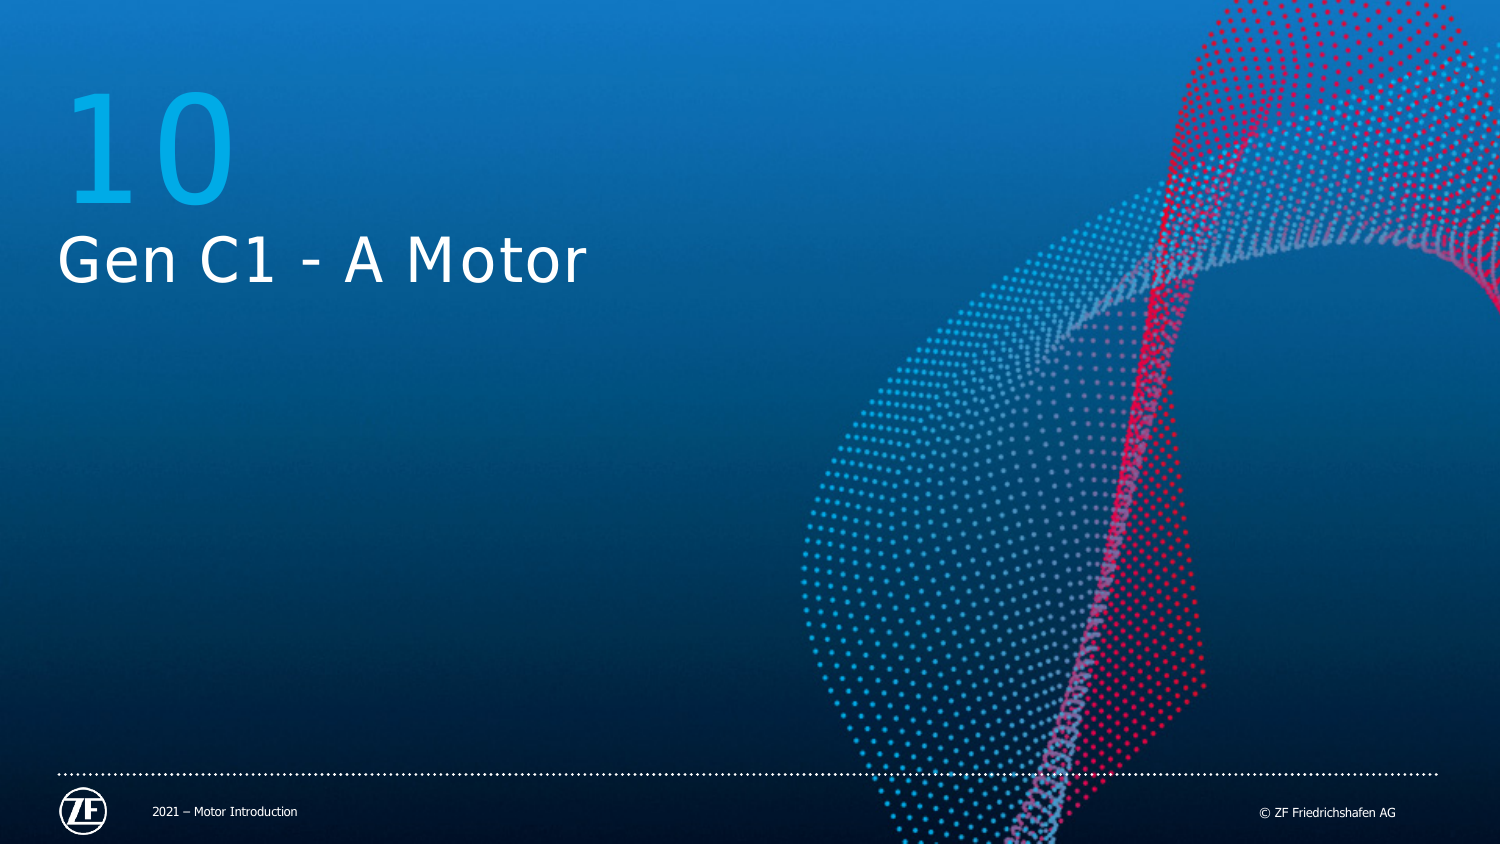

10
Gen C1 - A Motor
9.

10.

11.

12.

2021 – Motor Introduction